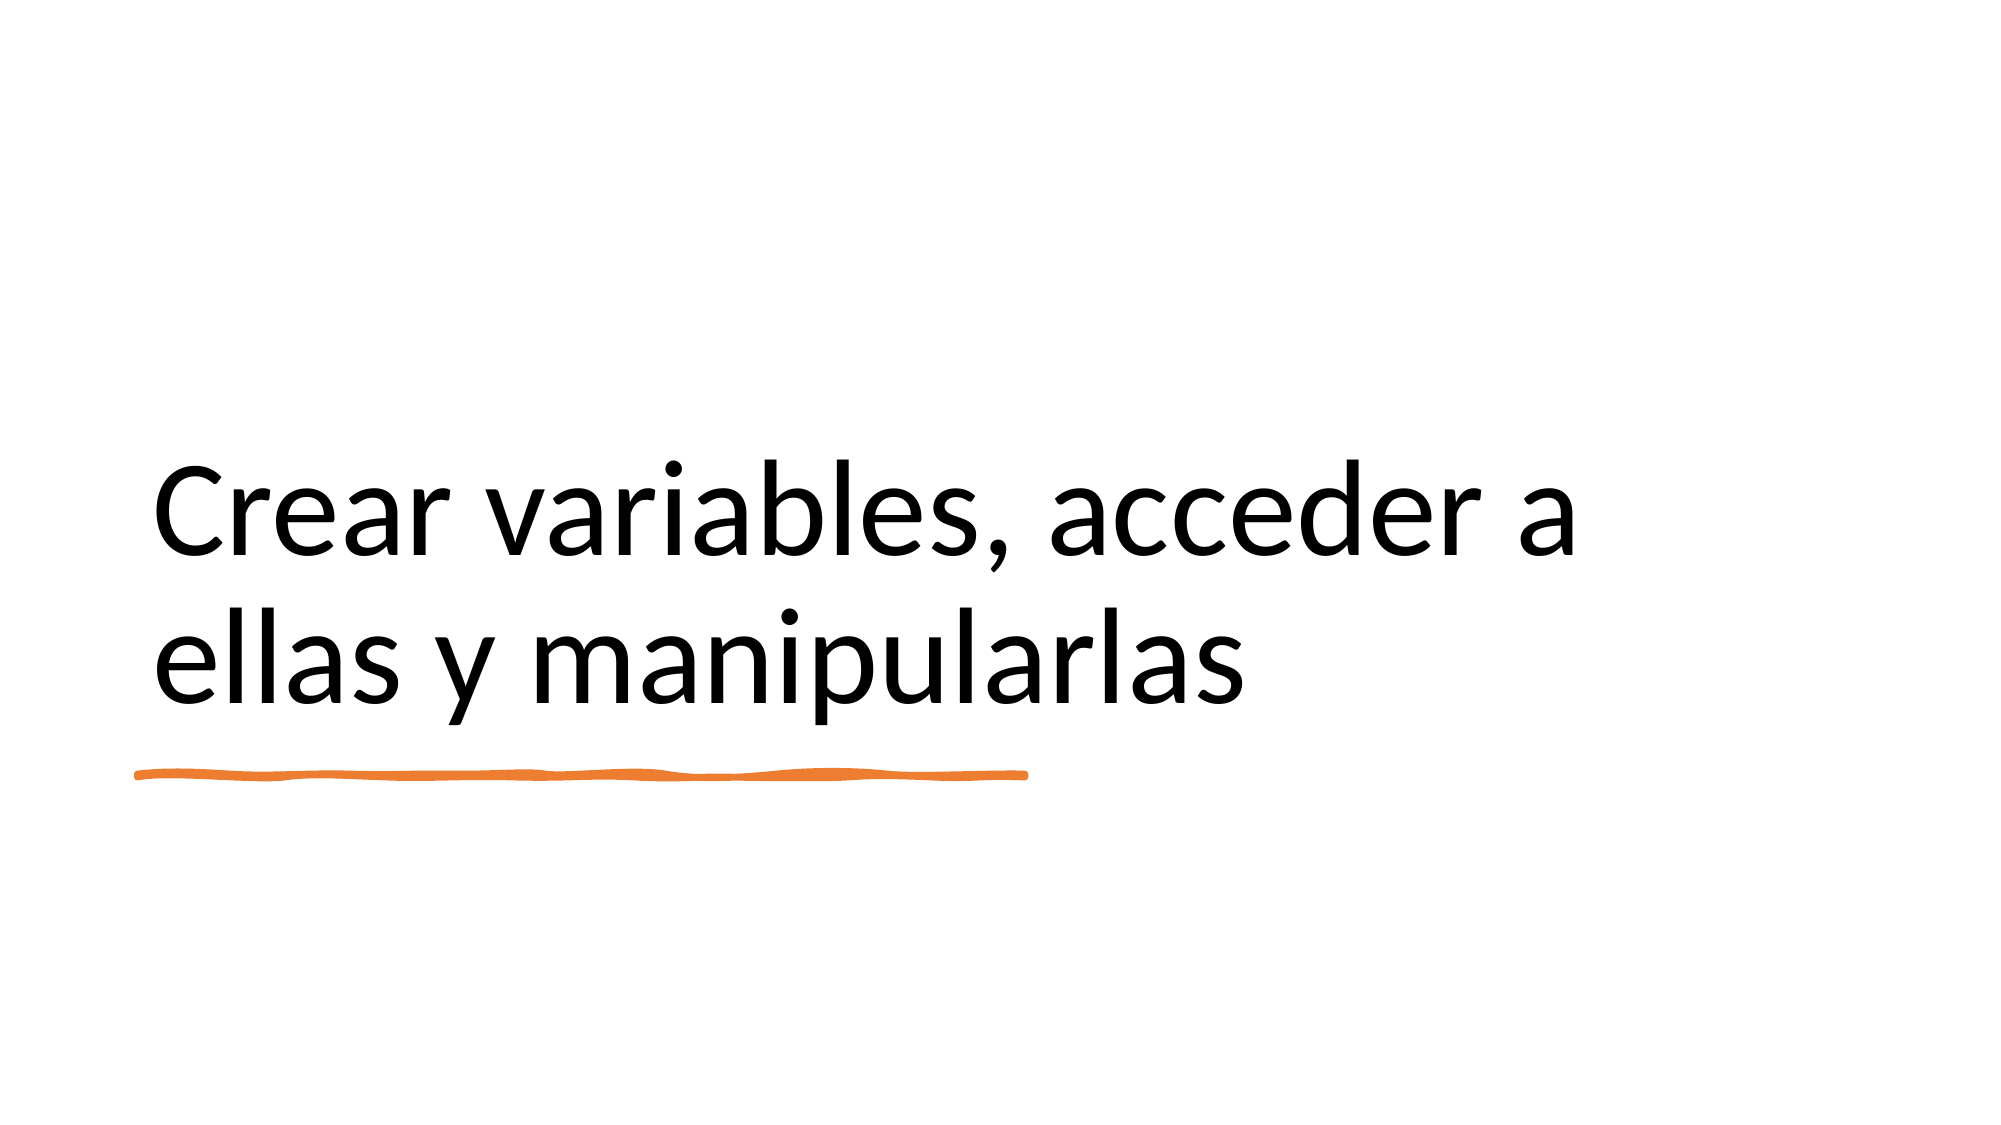

# Crear variables, acceder a ellas y manipularlas